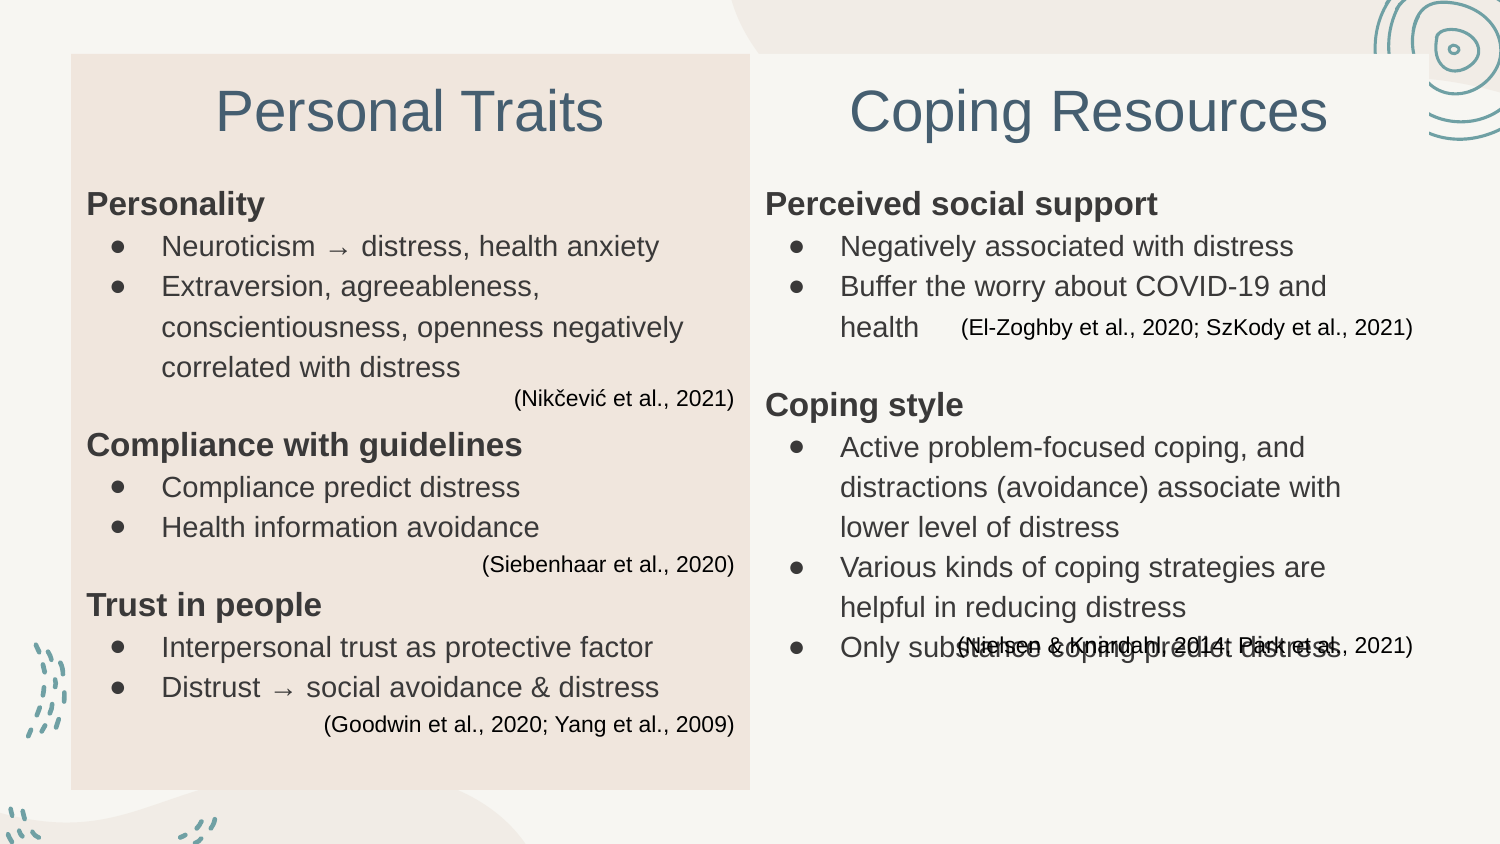

# Personal Traits
Coping Resources

Personality
Neuroticism → distress, health anxiety
Extraversion, agreeableness, conscientiousness, openness negatively correlated with distress

Compliance with guidelines
Compliance predict distress
Health information avoidance

Trust in people
Interpersonal trust as protective factor
Distrust → social avoidance & distress
Perceived social support
Negatively associated with distress
Buffer the worry about COVID-19 and health

Coping style
Active problem-focused coping, and distractions (avoidance) associate with lower level of distress
Various kinds of coping strategies are helpful in reducing distress
Only substance coping predict distress

(El‑Zoghby et al., 2020; SzKody et al., 2021)
(Nikčević et al., 2021)
(Siebenhaar et al., 2020)
(Nielsen & Knardahl, 2014; Park et al., 2021)
(Goodwin et al., 2020; Yang et al., 2009)